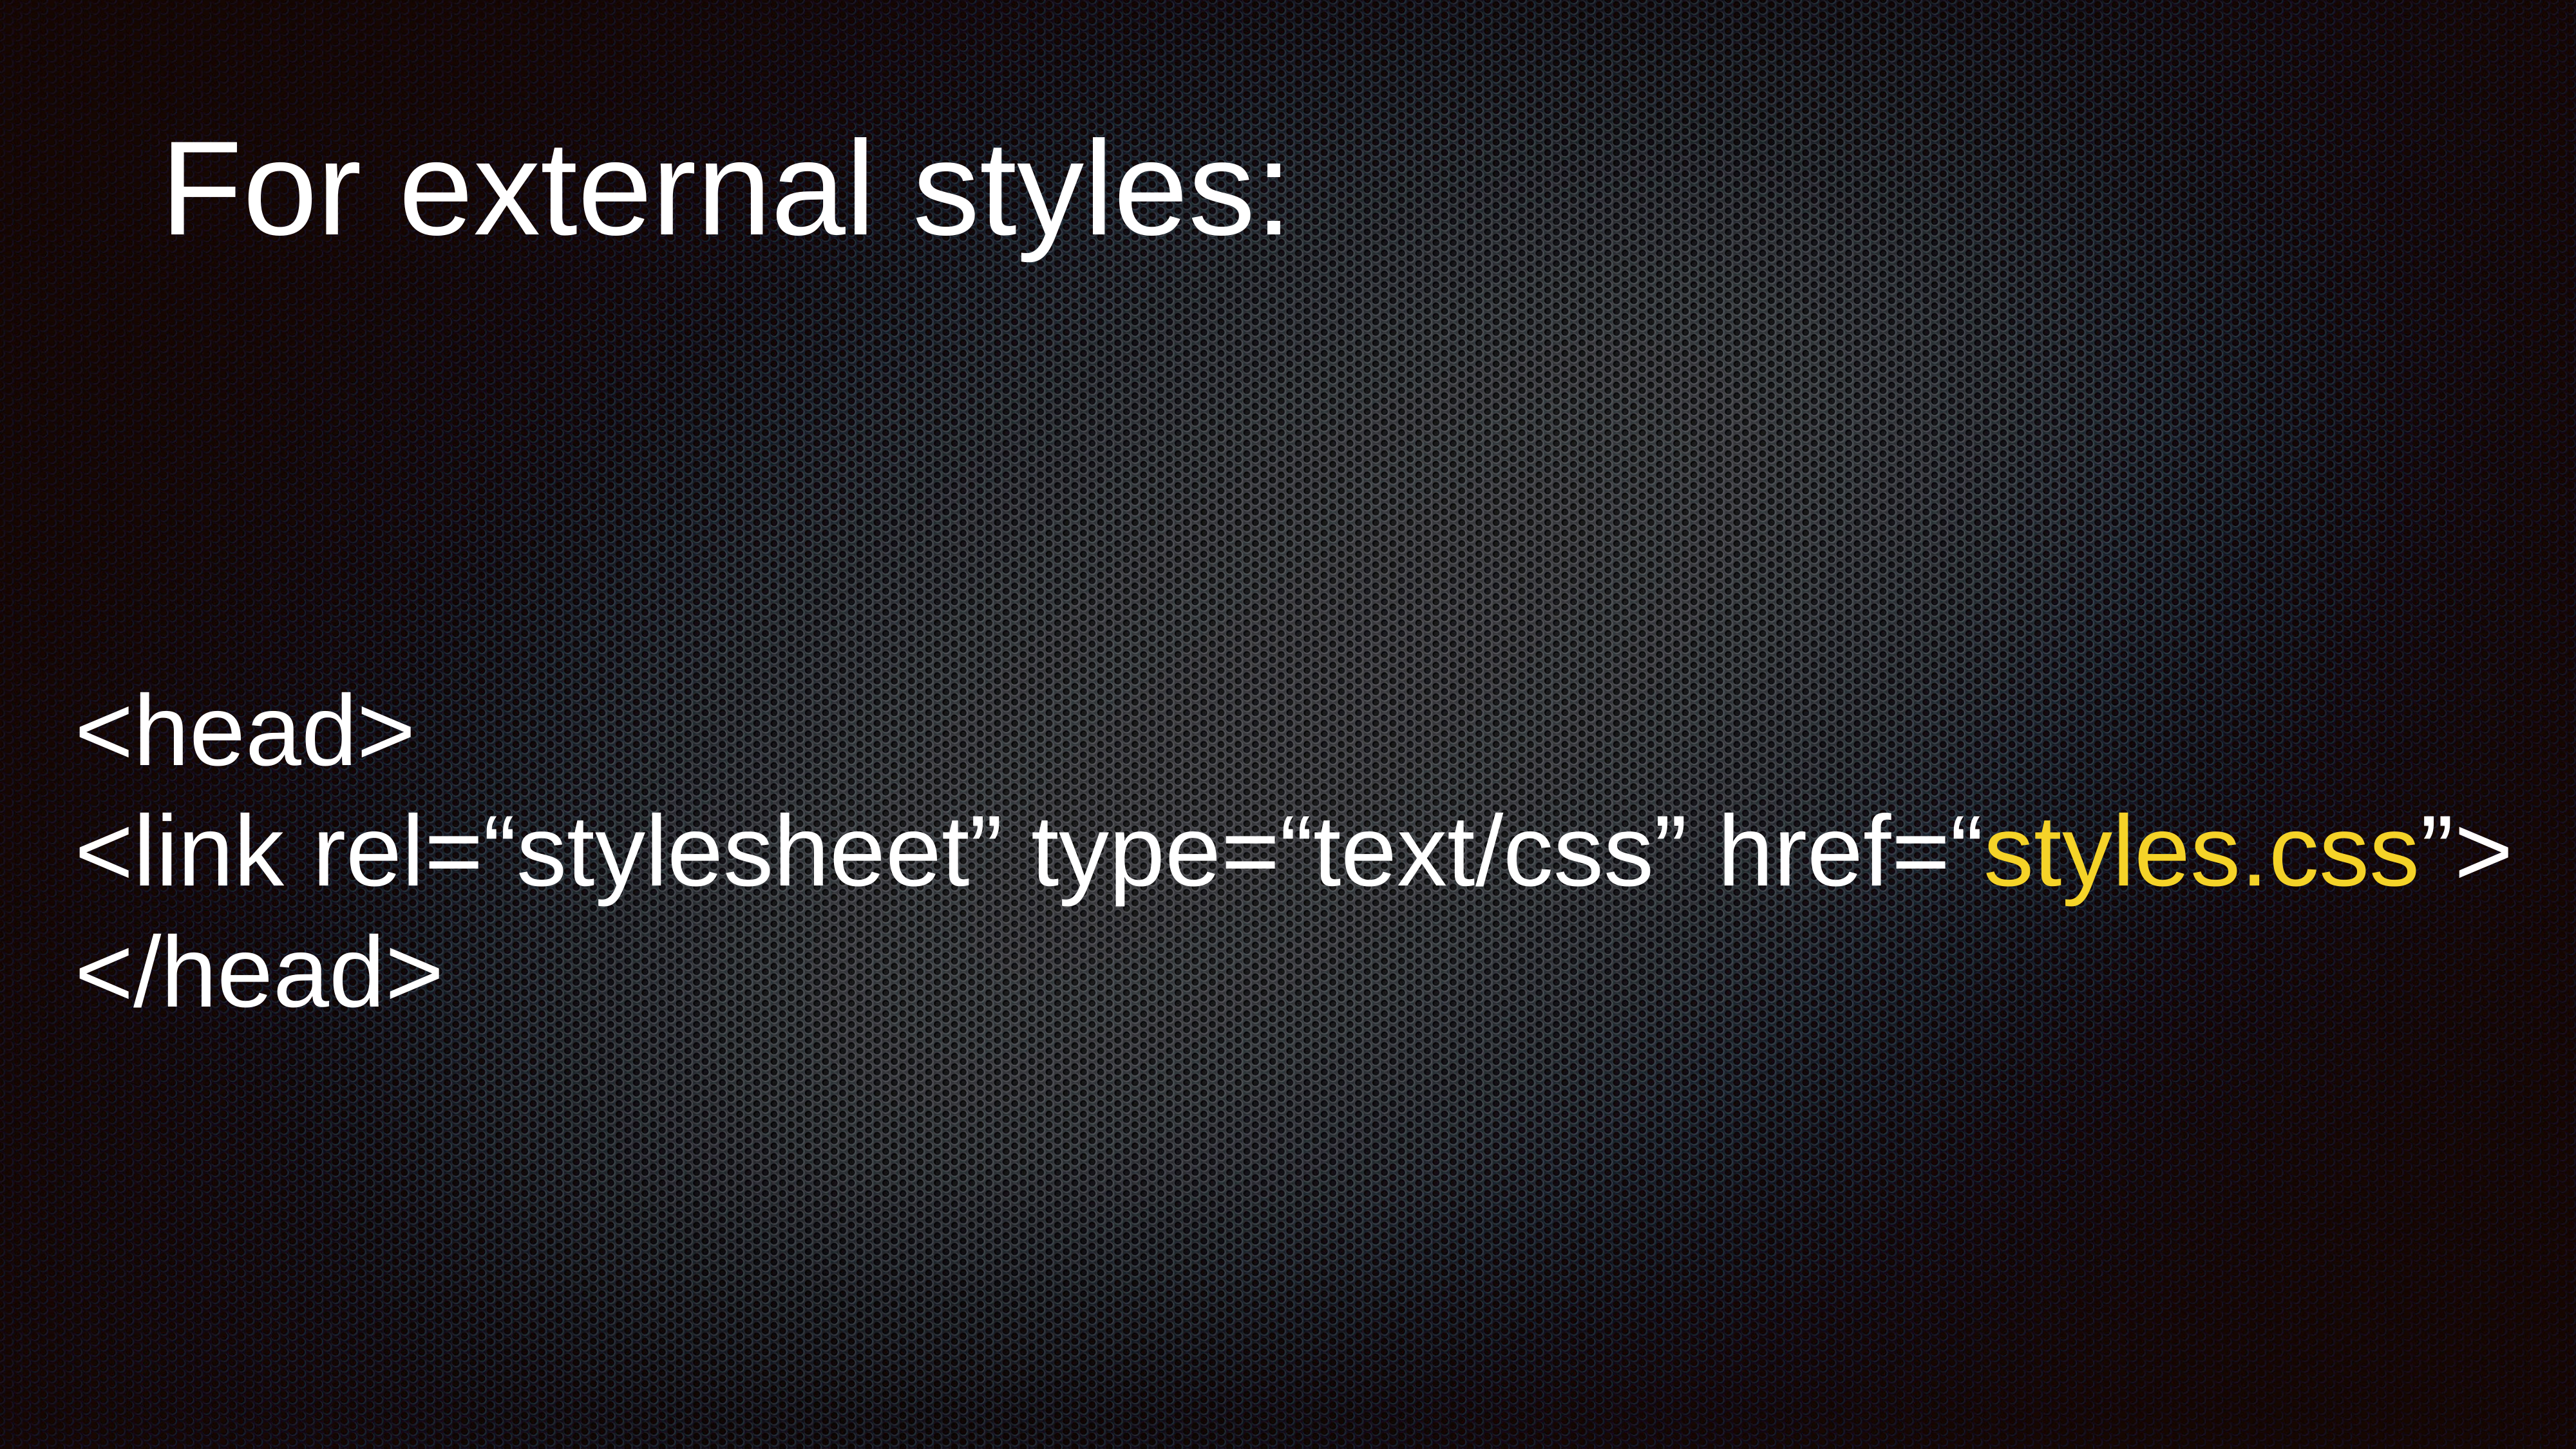

# For external styles:
<head>
<link rel=“stylesheet” type=“text/css” href=“styles.css”>
</head>